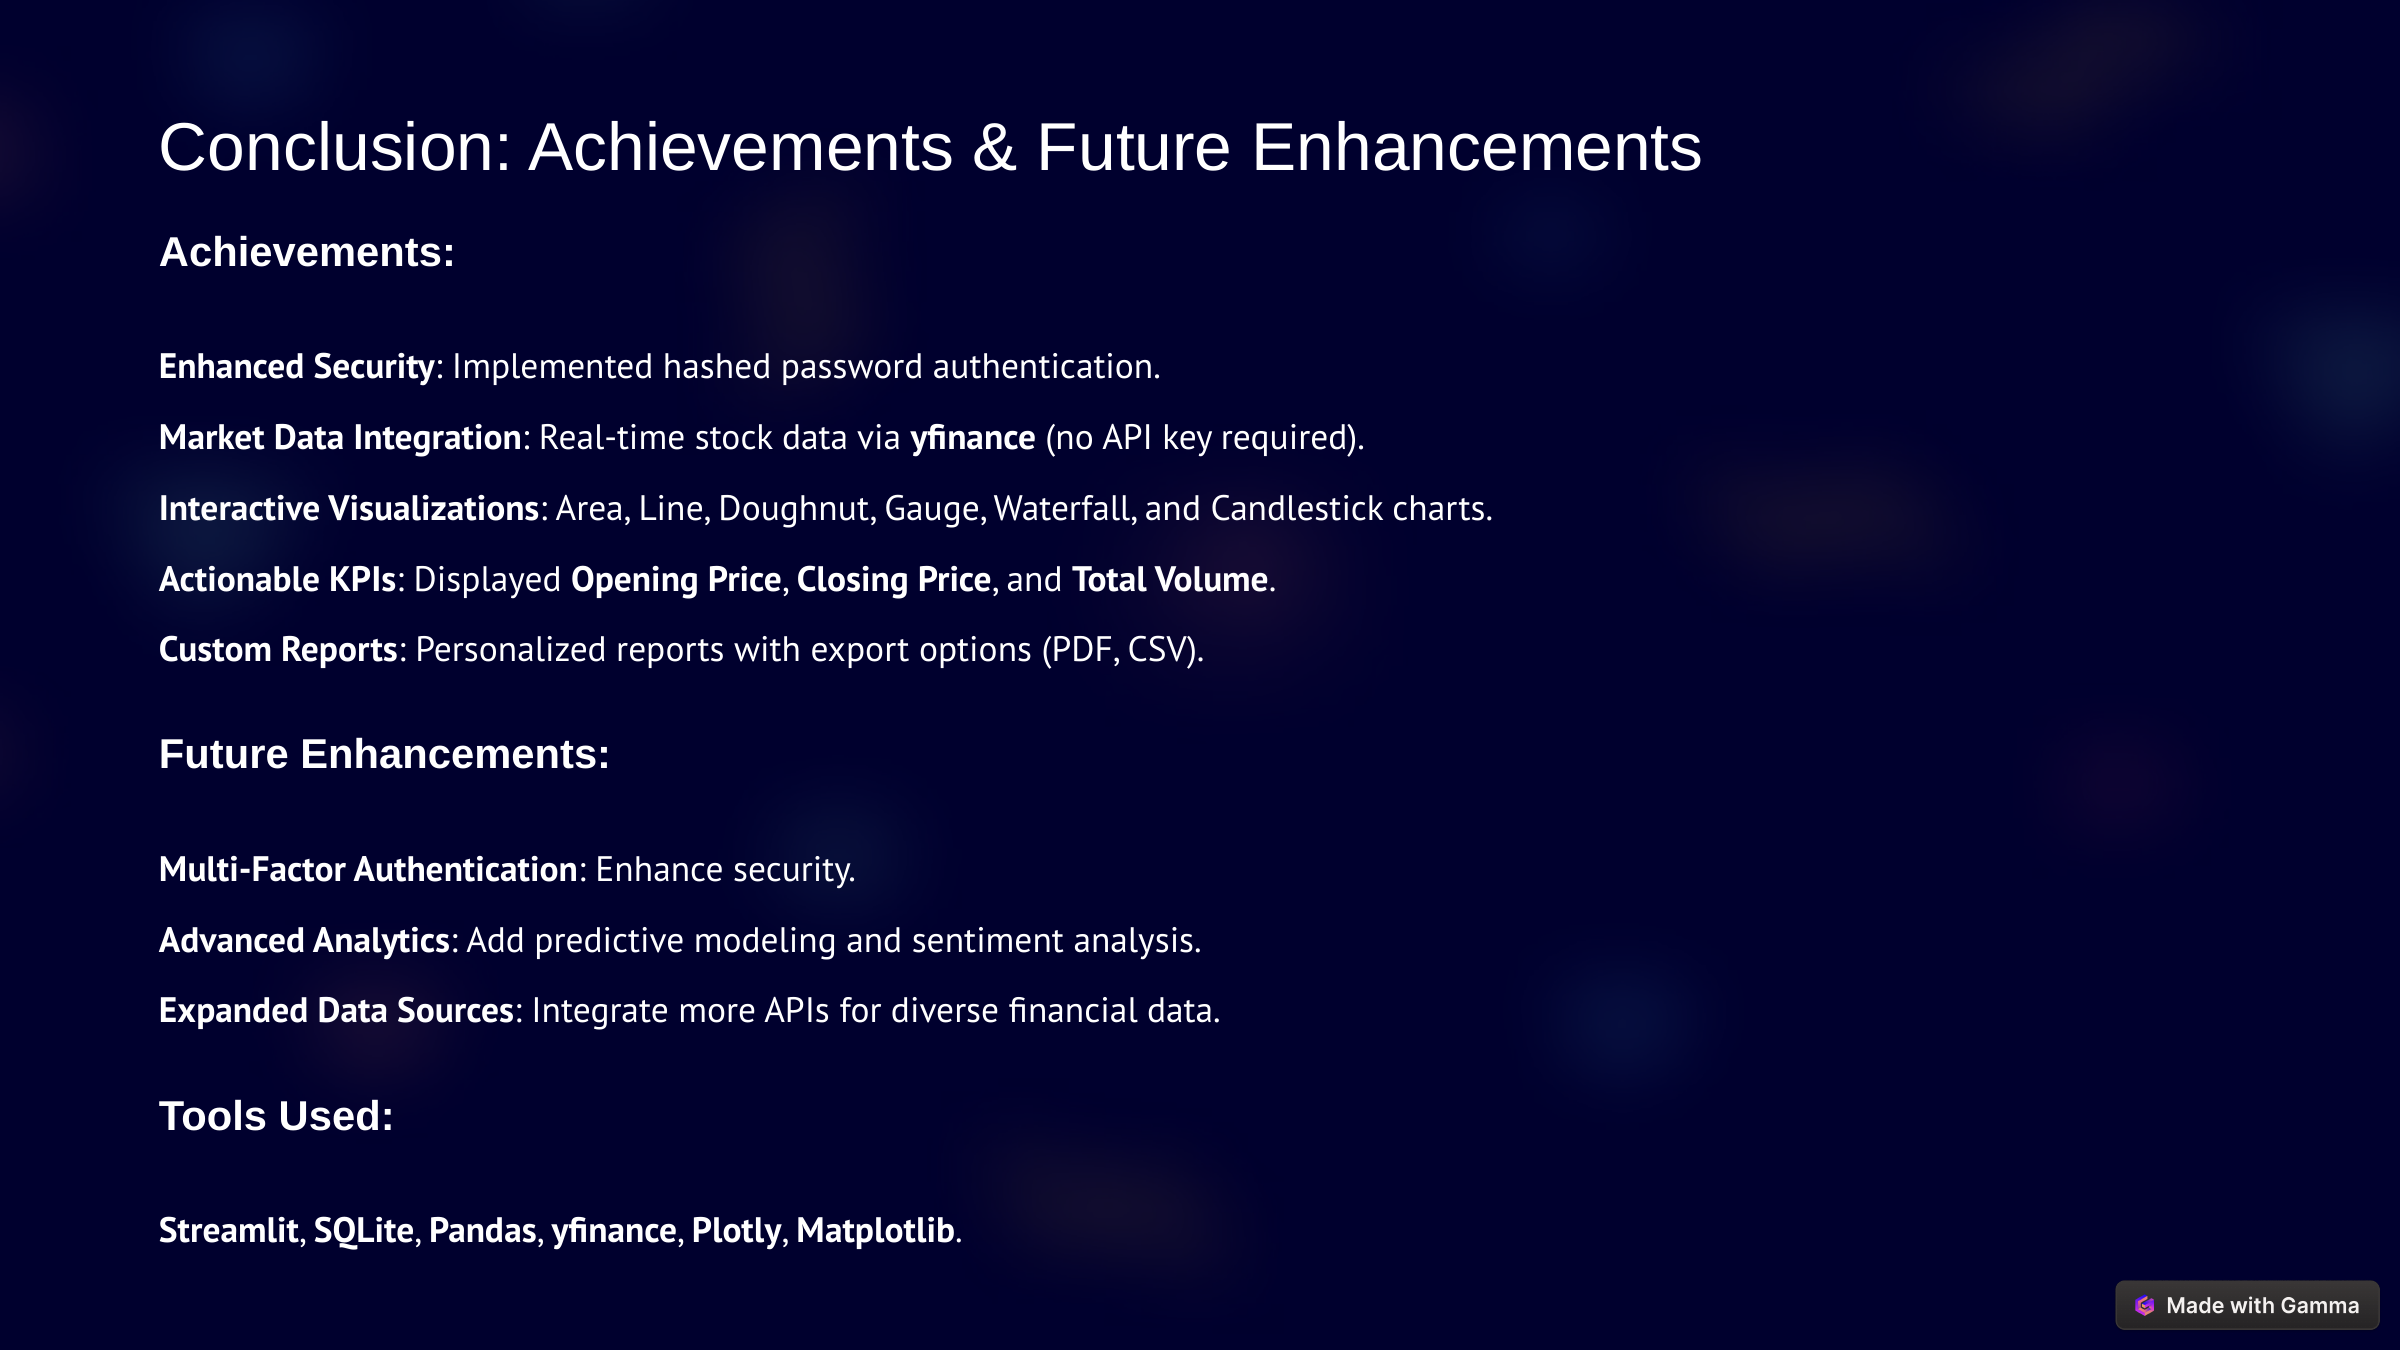

Conclusion: Achievements & Future Enhancements
Achievements:
Enhanced Security: Implemented hashed password authentication.
Market Data Integration: Real-time stock data via yfinance (no API key required).
Interactive Visualizations: Area, Line, Doughnut, Gauge, Waterfall, and Candlestick charts.
Actionable KPIs: Displayed Opening Price, Closing Price, and Total Volume.
Custom Reports: Personalized reports with export options (PDF, CSV).
Future Enhancements:
Multi-Factor Authentication: Enhance security.
Advanced Analytics: Add predictive modeling and sentiment analysis.
Expanded Data Sources: Integrate more APIs for diverse financial data.
Tools Used:
Streamlit, SQLite, Pandas, yfinance, Plotly, Matplotlib.